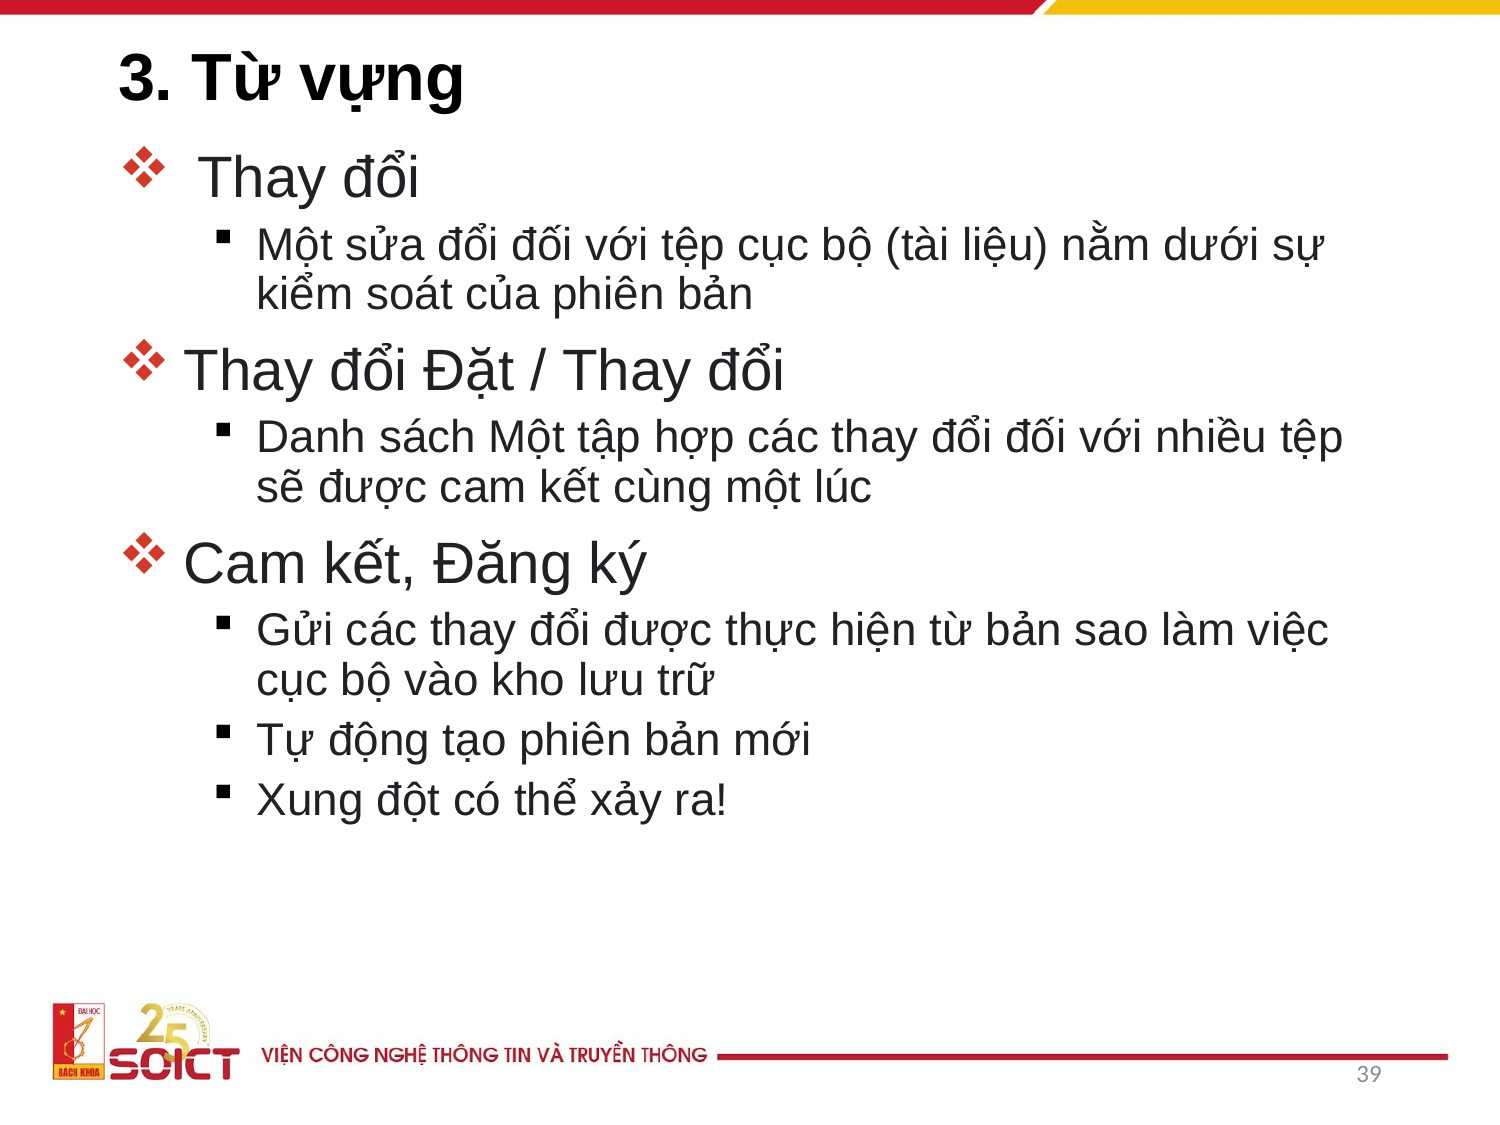

# 3. Từ vựng
 Thay đổi
Một sửa đổi đối với tệp cục bộ (tài liệu) nằm dưới sự kiểm soát của phiên bản
Thay đổi Đặt / Thay đổi
Danh sách Một tập hợp các thay đổi đối với nhiều tệp sẽ được cam kết cùng một lúc
Cam kết, Đăng ký
Gửi các thay đổi được thực hiện từ bản sao làm việc cục bộ vào kho lưu trữ
Tự động tạo phiên bản mới
Xung đột có thể xảy ra!

39